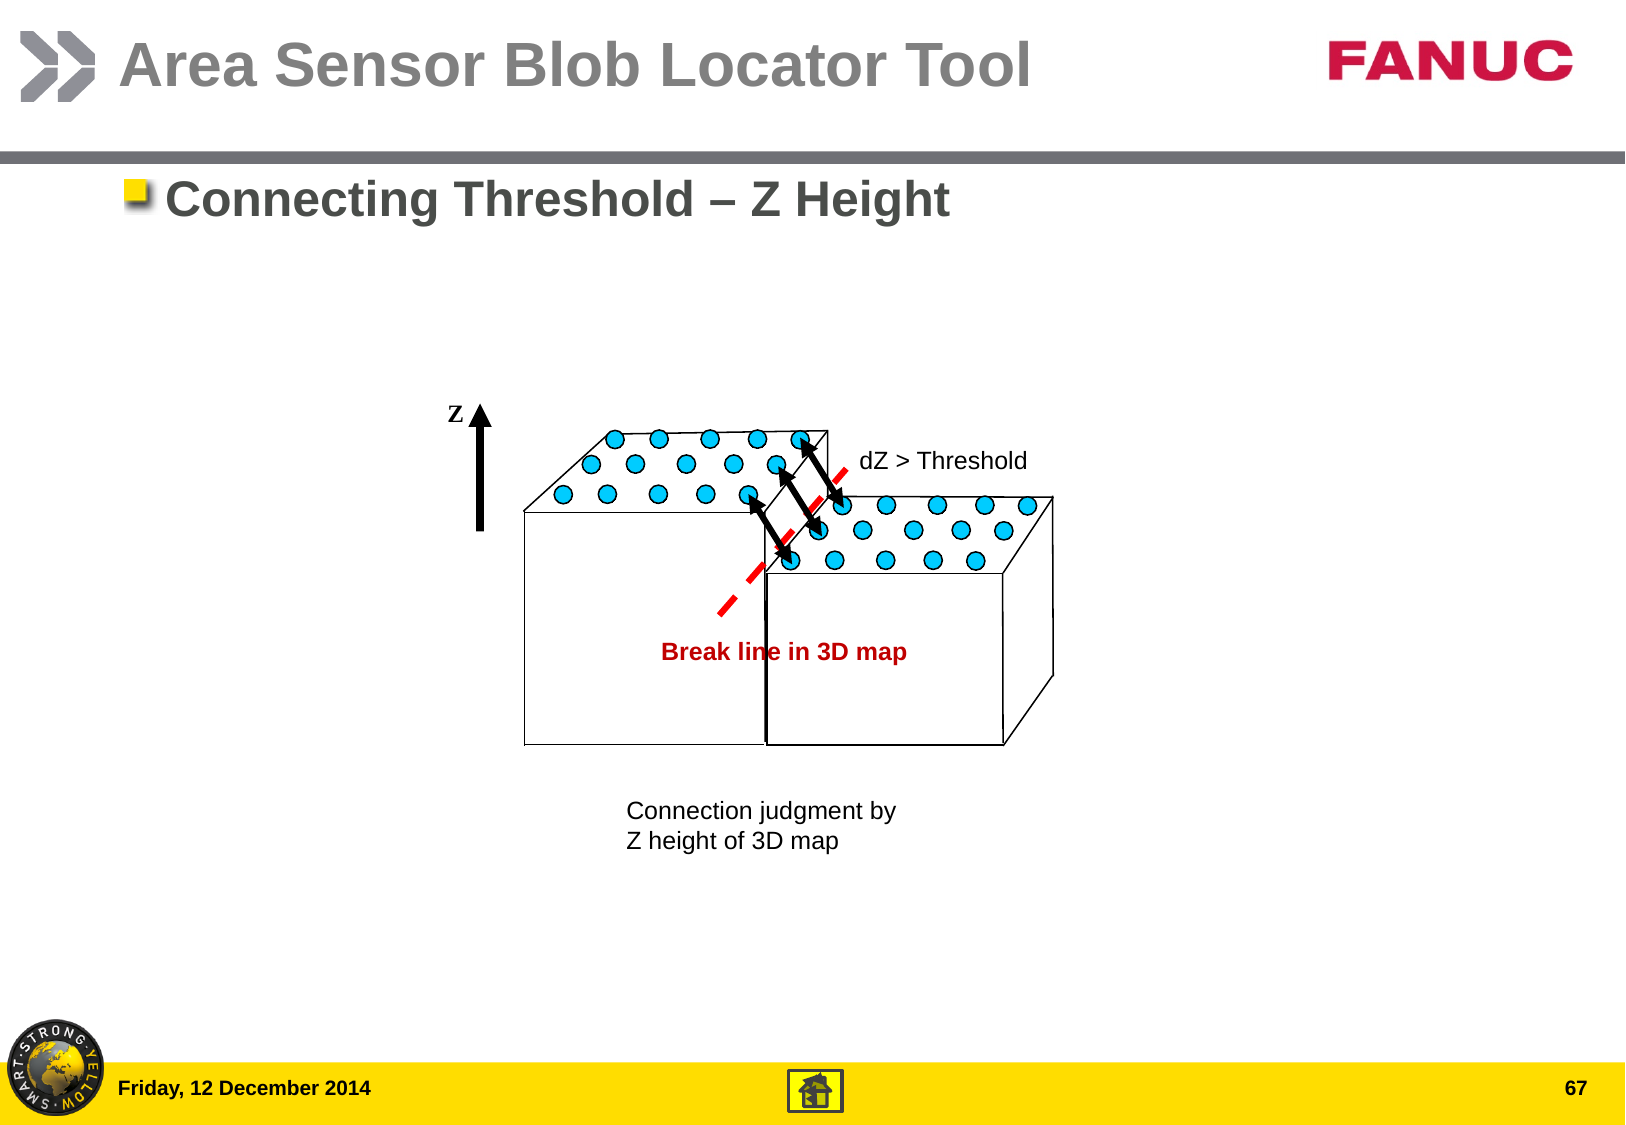

# Area Sensor Blob Locator Tool
Connecting Threshold – Z Height
Z

dZ > Threshold

Break line in 3D map
Connection judgment by
Z height of 3D map
Friday, 12 December 2014
67